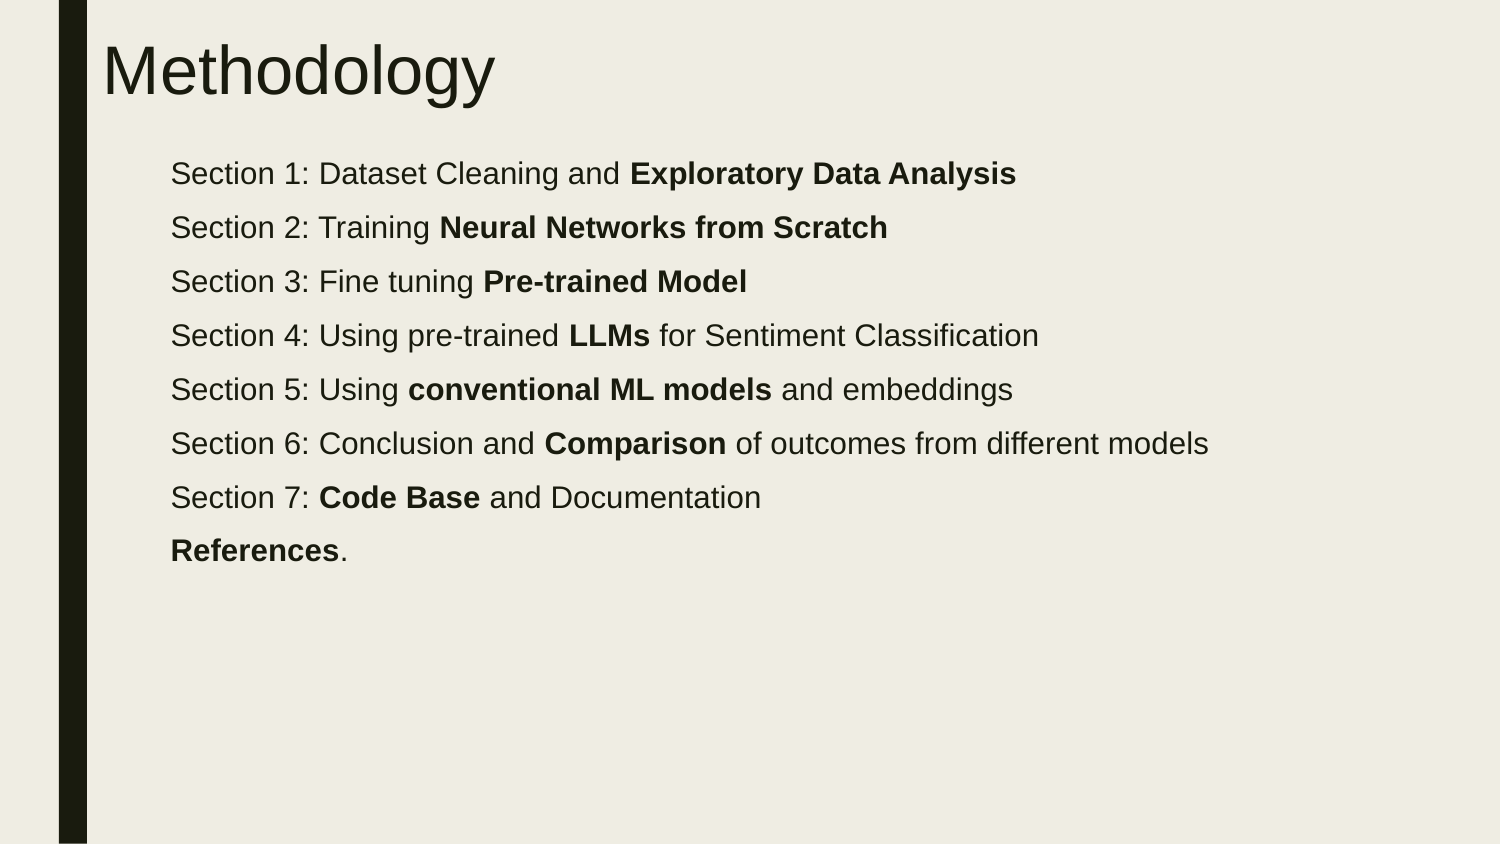

Methodology
Section 1: Dataset Cleaning and Exploratory Data Analysis
Section 2: Training Neural Networks from Scratch
Section 3: Fine tuning Pre-trained Model
Section 4: Using pre-trained LLMs for Sentiment Classification
Section 5: Using conventional ML models and embeddings
Section 6: Conclusion and Comparison of outcomes from different models
Section 7: Code Base and Documentation
References.